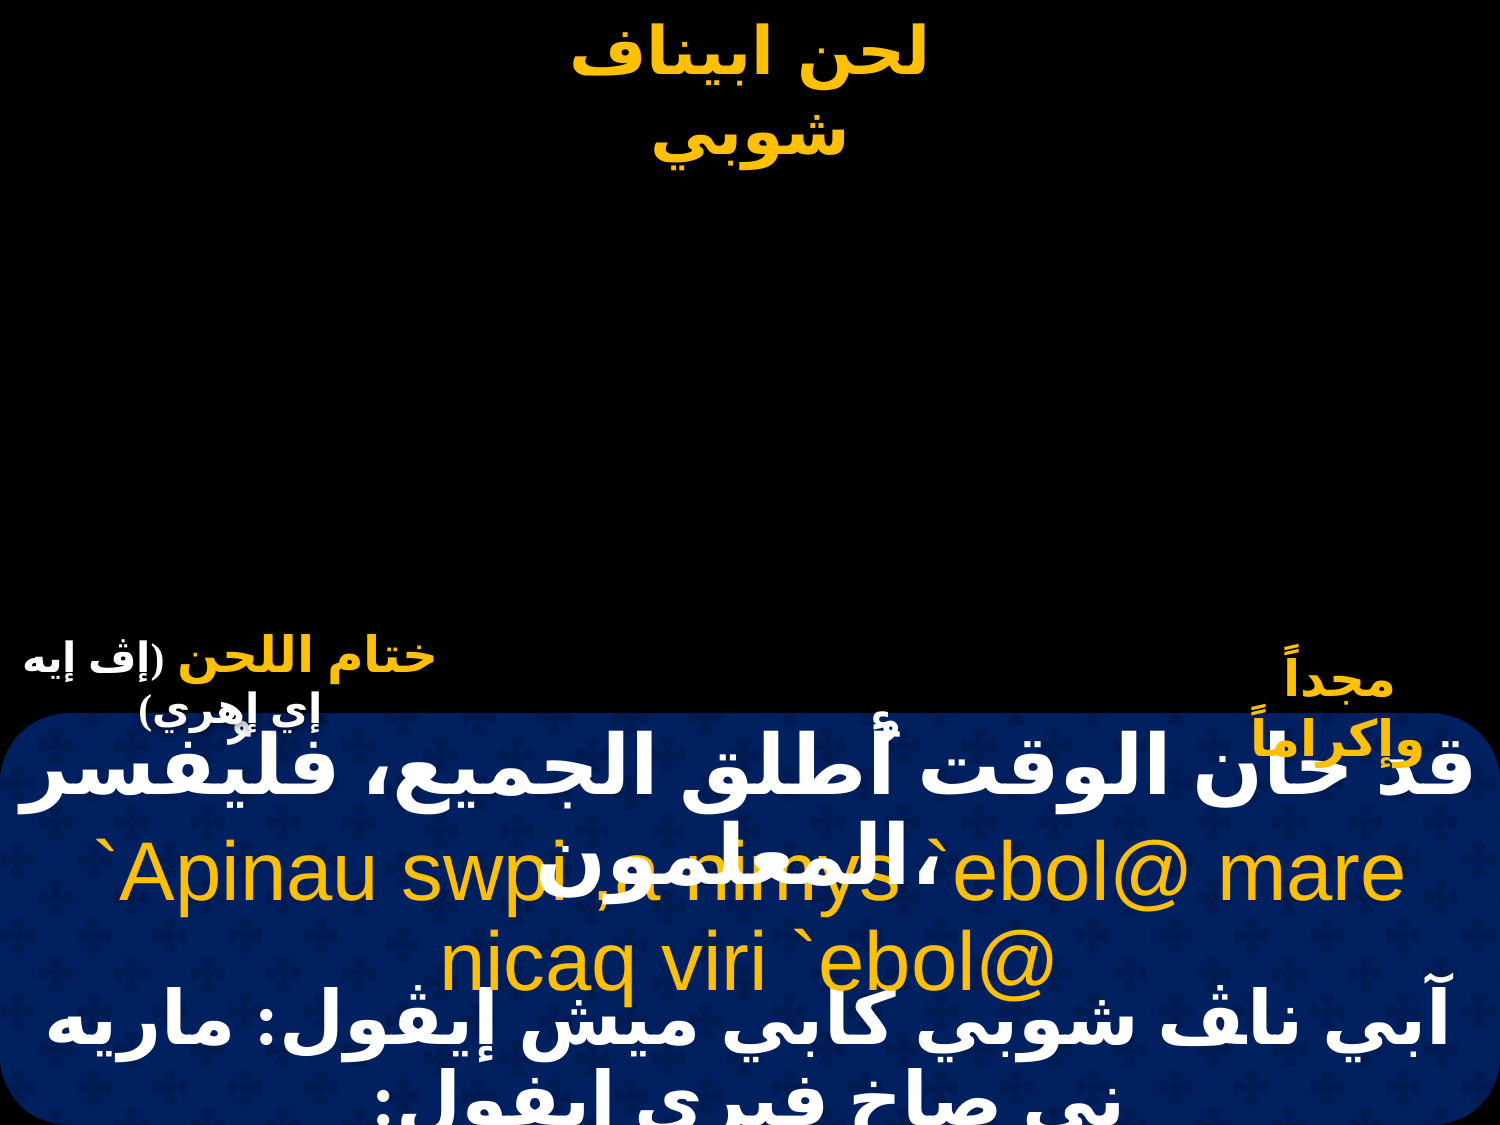

# ابيناف شوبي
ختام اللحن (إڤ إيه إي إهري)
مجداً وإكراماً
قد حان الوقت أُطلق الجميع، فليُفسر المعلمون،
`Apinau swpi ,a nimys `ebol@ mare nicaq viri `ebol@
آبي ناﭫ شوبي كابي ميش إيڤول: ماريه ني صاخ فيري إيفول: